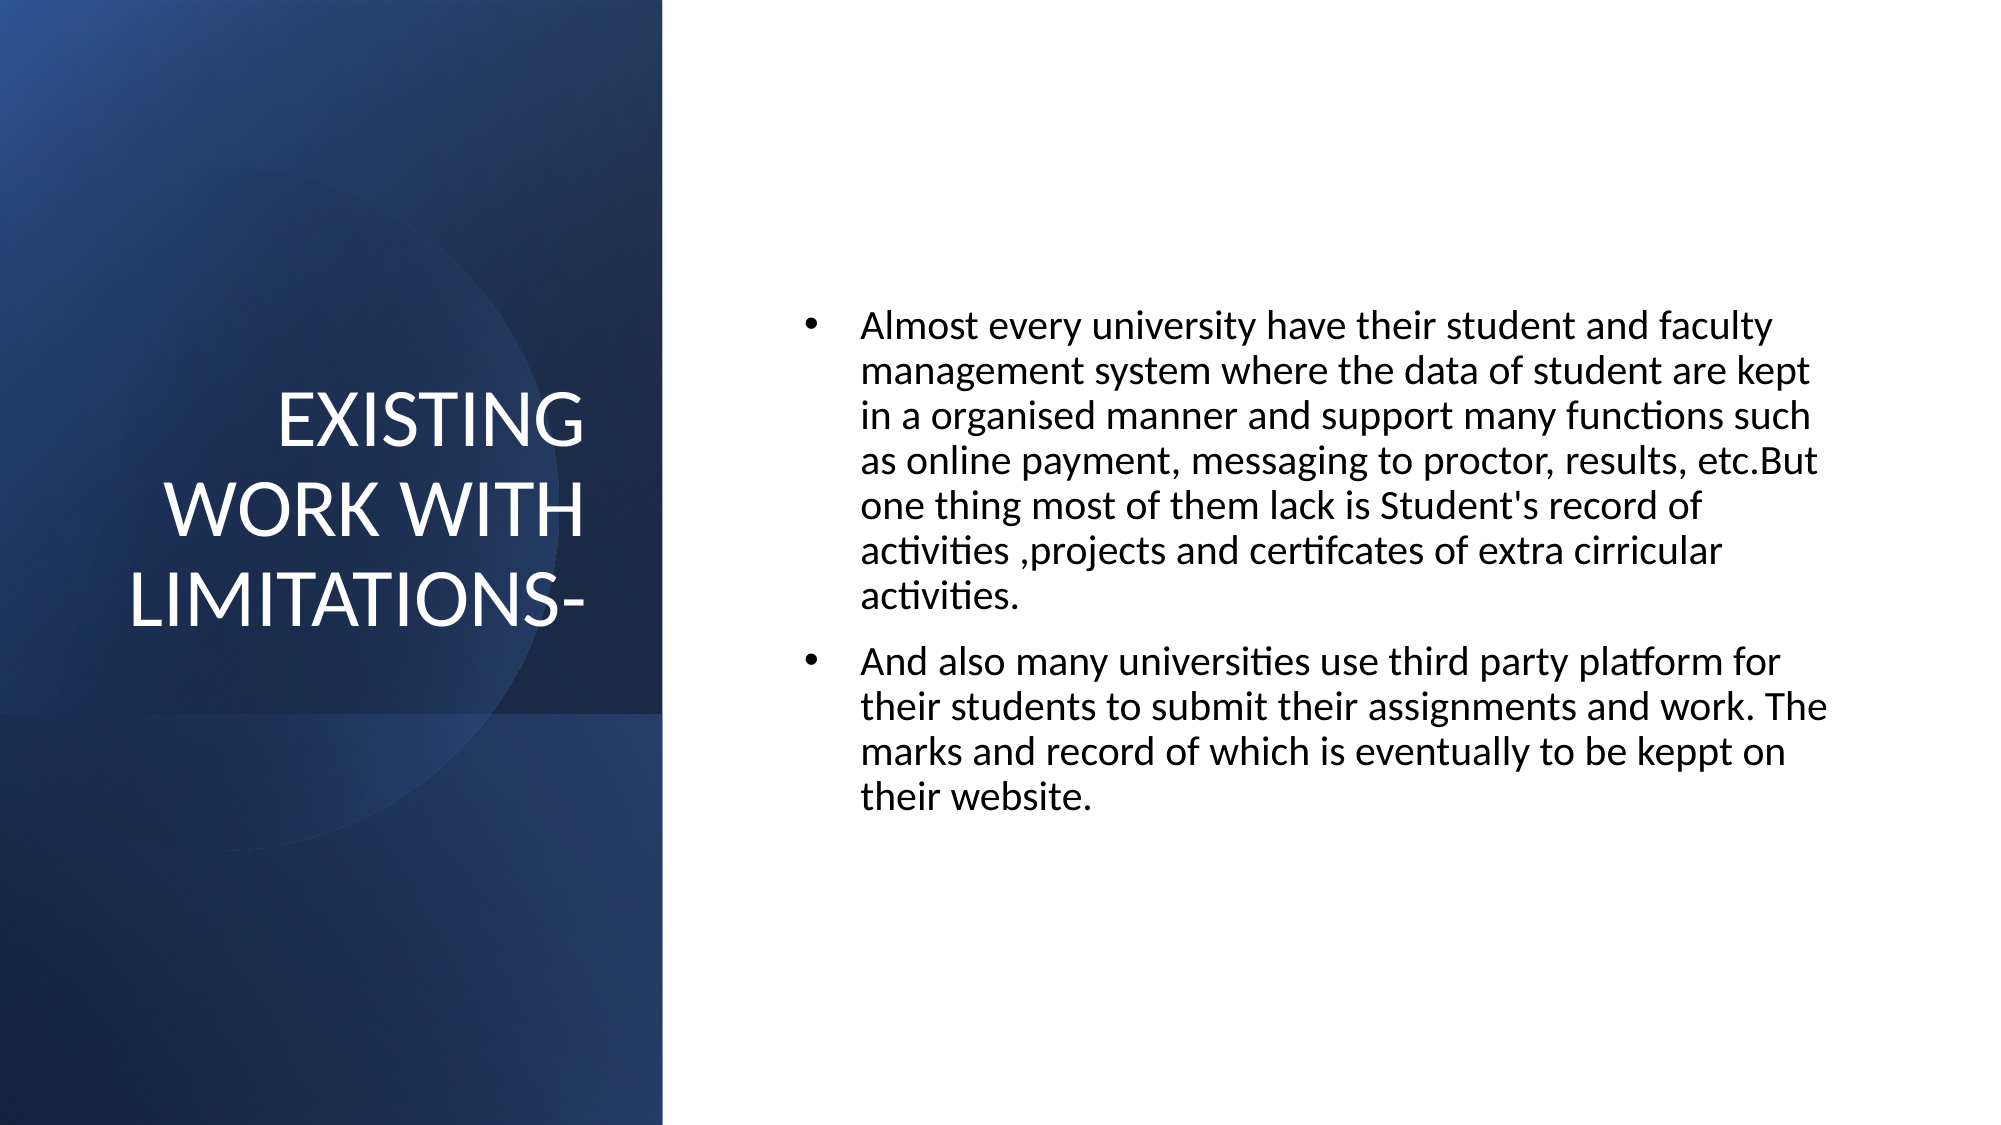

# EXISTING WORK WITH LIMITATIONS-
Almost every university have their student and faculty management system where the data of student are kept in a organised manner and support many functions such as online payment, messaging to proctor, results, etc.But one thing most of them lack is Student's record of activities ,projects and certifcates of extra cirricular activities.
And also many universities use third party platform for their students to submit their assignments and work. The marks and record of which is eventually to be keppt on their website.